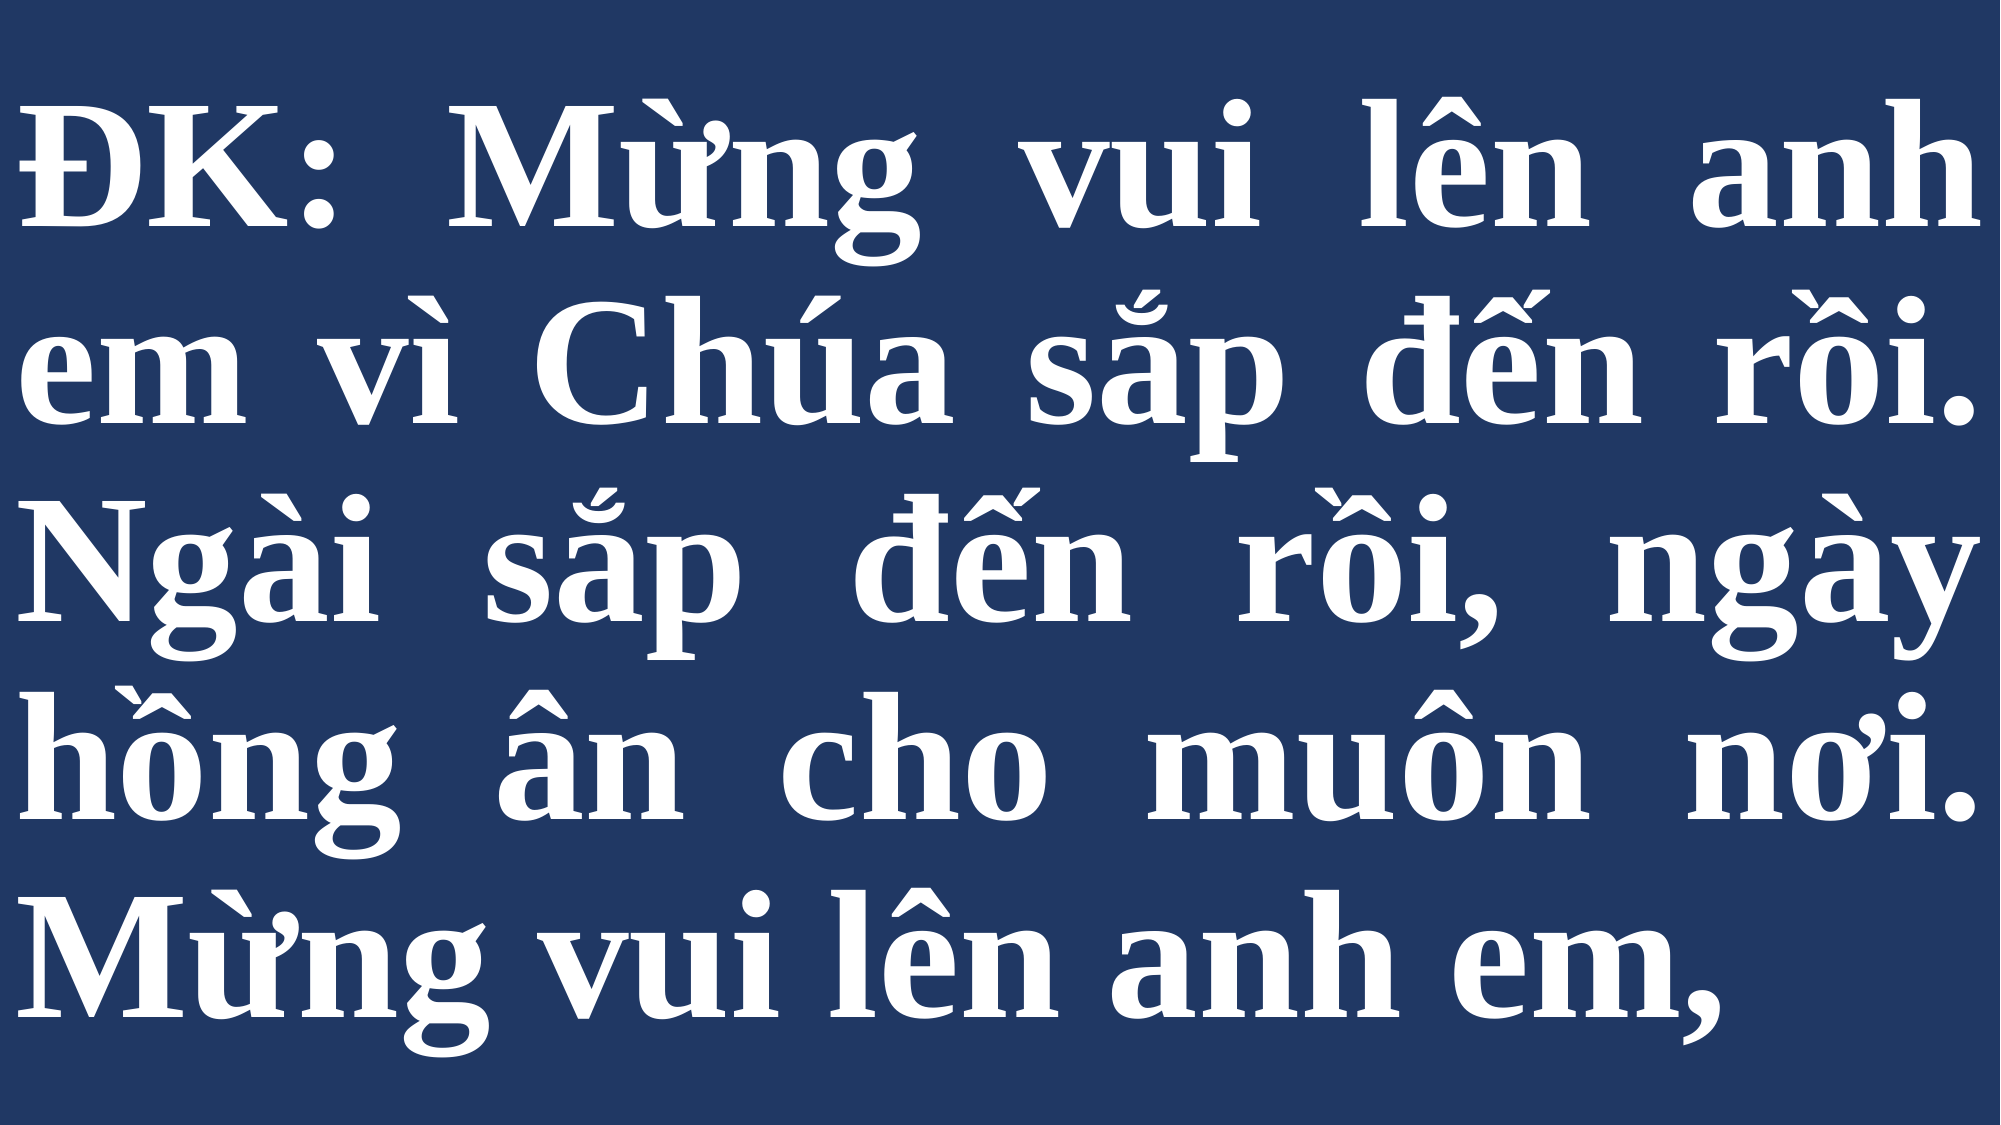

# ĐK: Mừng vui lên anh em vì Chúa sắp đến rồi. Ngài sắp đến rồi, ngày hồng ân cho muôn nơi. Mừng vui lên anh em,